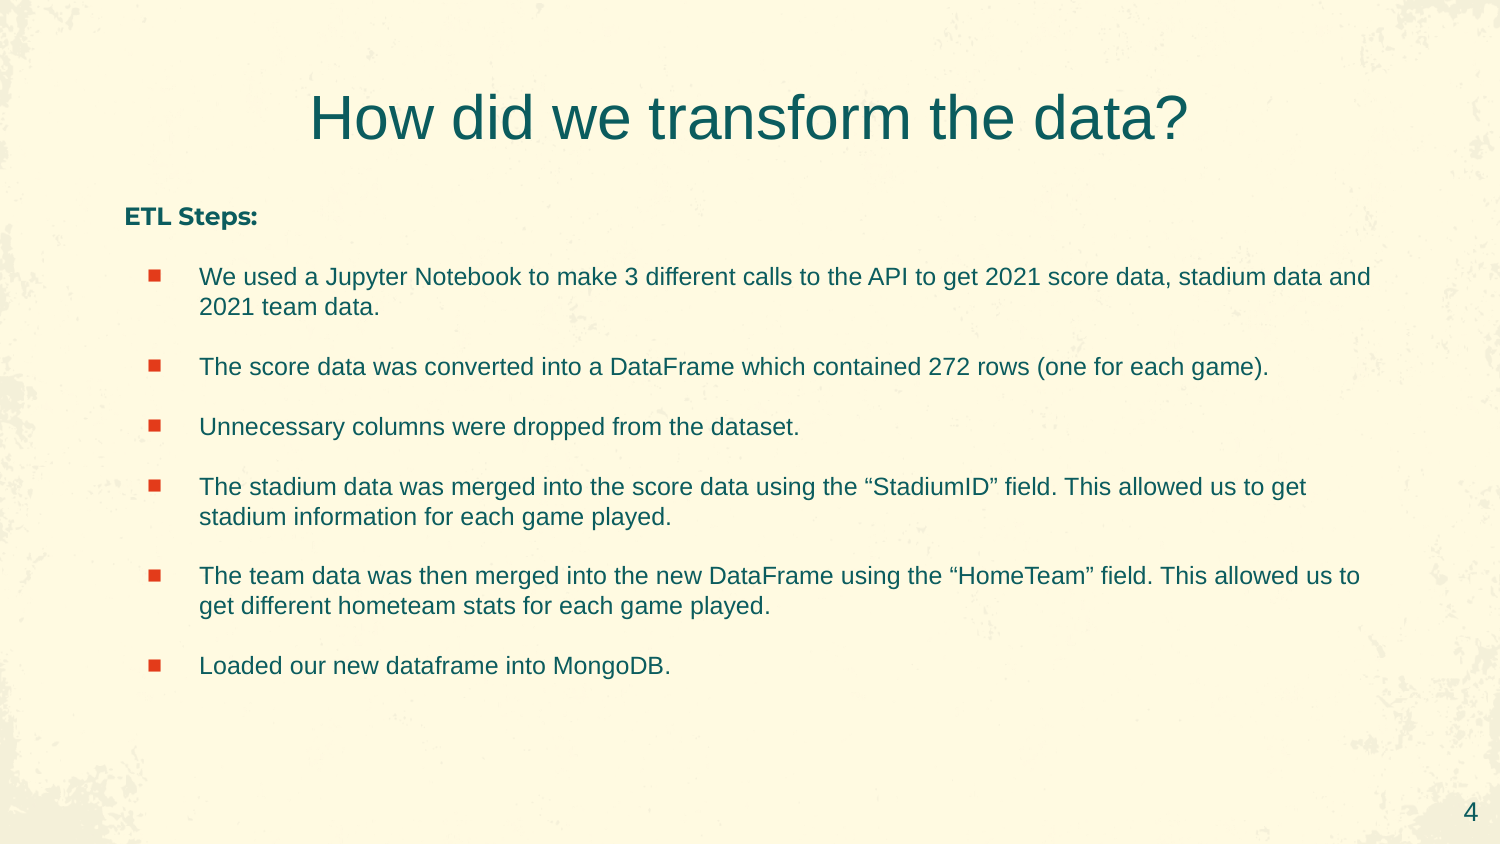

# How did we transform the data?

ETL Steps:

We used a Jupyter Notebook to make 3 different calls to the API to get 2021 score data, stadium data and 2021 team data.
The score data was converted into a DataFrame which contained 272 rows (one for each game).
Unnecessary columns were dropped from the dataset.
The stadium data was merged into the score data using the “StadiumID” field. This allowed us to get stadium information for each game played.
The team data was then merged into the new DataFrame using the “HomeTeam” field. This allowed us to get different hometeam stats for each game played.
Loaded our new dataframe into MongoDB.
4